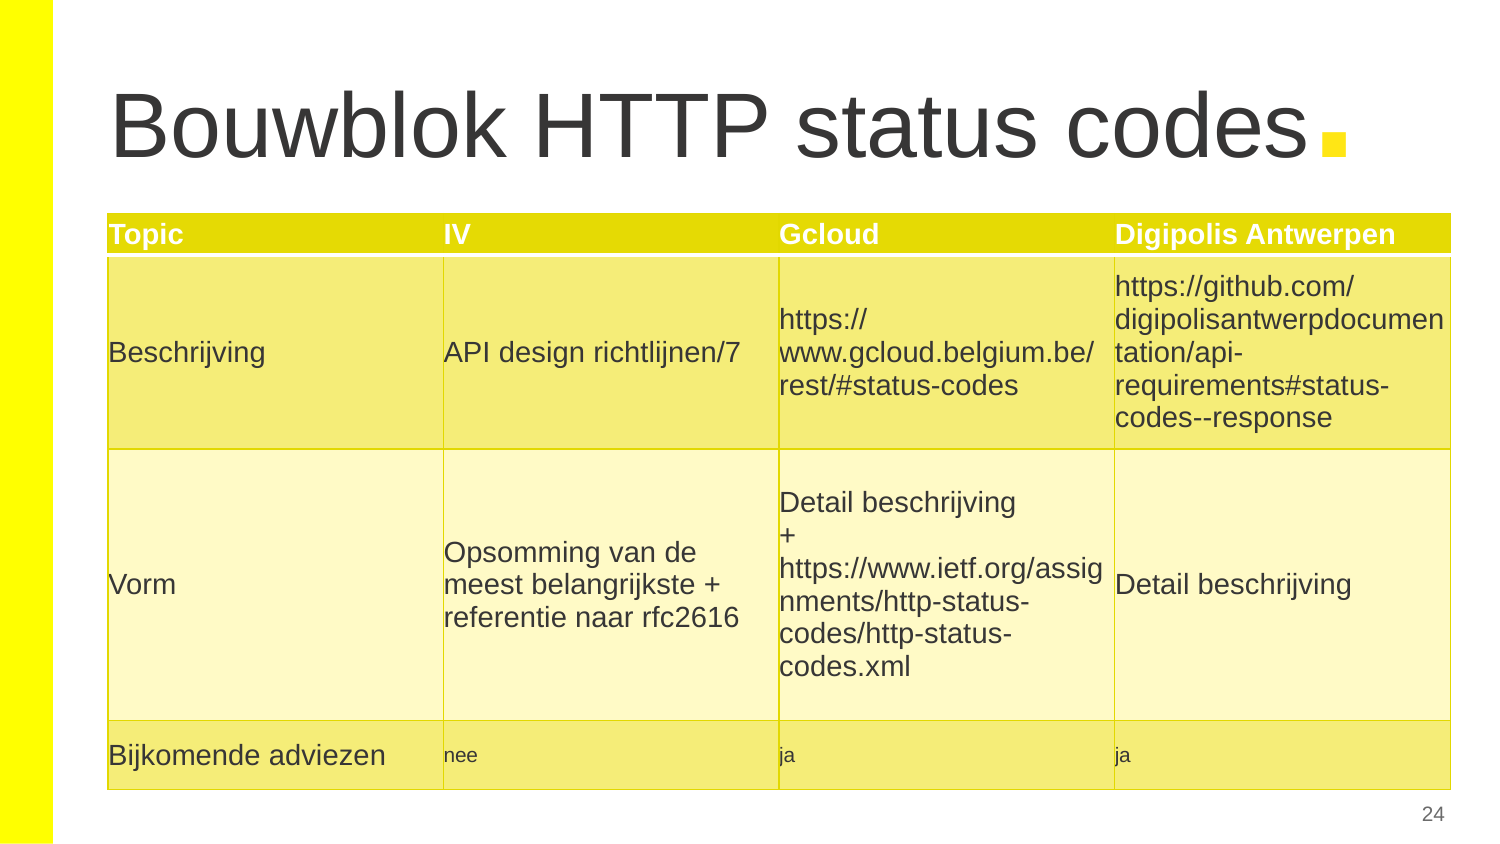

Bouwblok HTTP status codes.
| Topic | IV | Gcloud | Digipolis Antwerpen |
| --- | --- | --- | --- |
| Beschrijving | API design richtlijnen/7 | https://www.gcloud.belgium.be/rest/#status-codes | https://github.com/digipolisantwerpdocumentation/api-requirements#status-codes--response |
| Vorm | Opsomming van de meest belangrijkste + referentie naar rfc2616 | Detail beschrijving  + https://www.ietf.org/assignments/http-status-codes/http-status-codes.xml | Detail beschrijving |
| Bijkomende adviezen | nee | ja | ja |
24